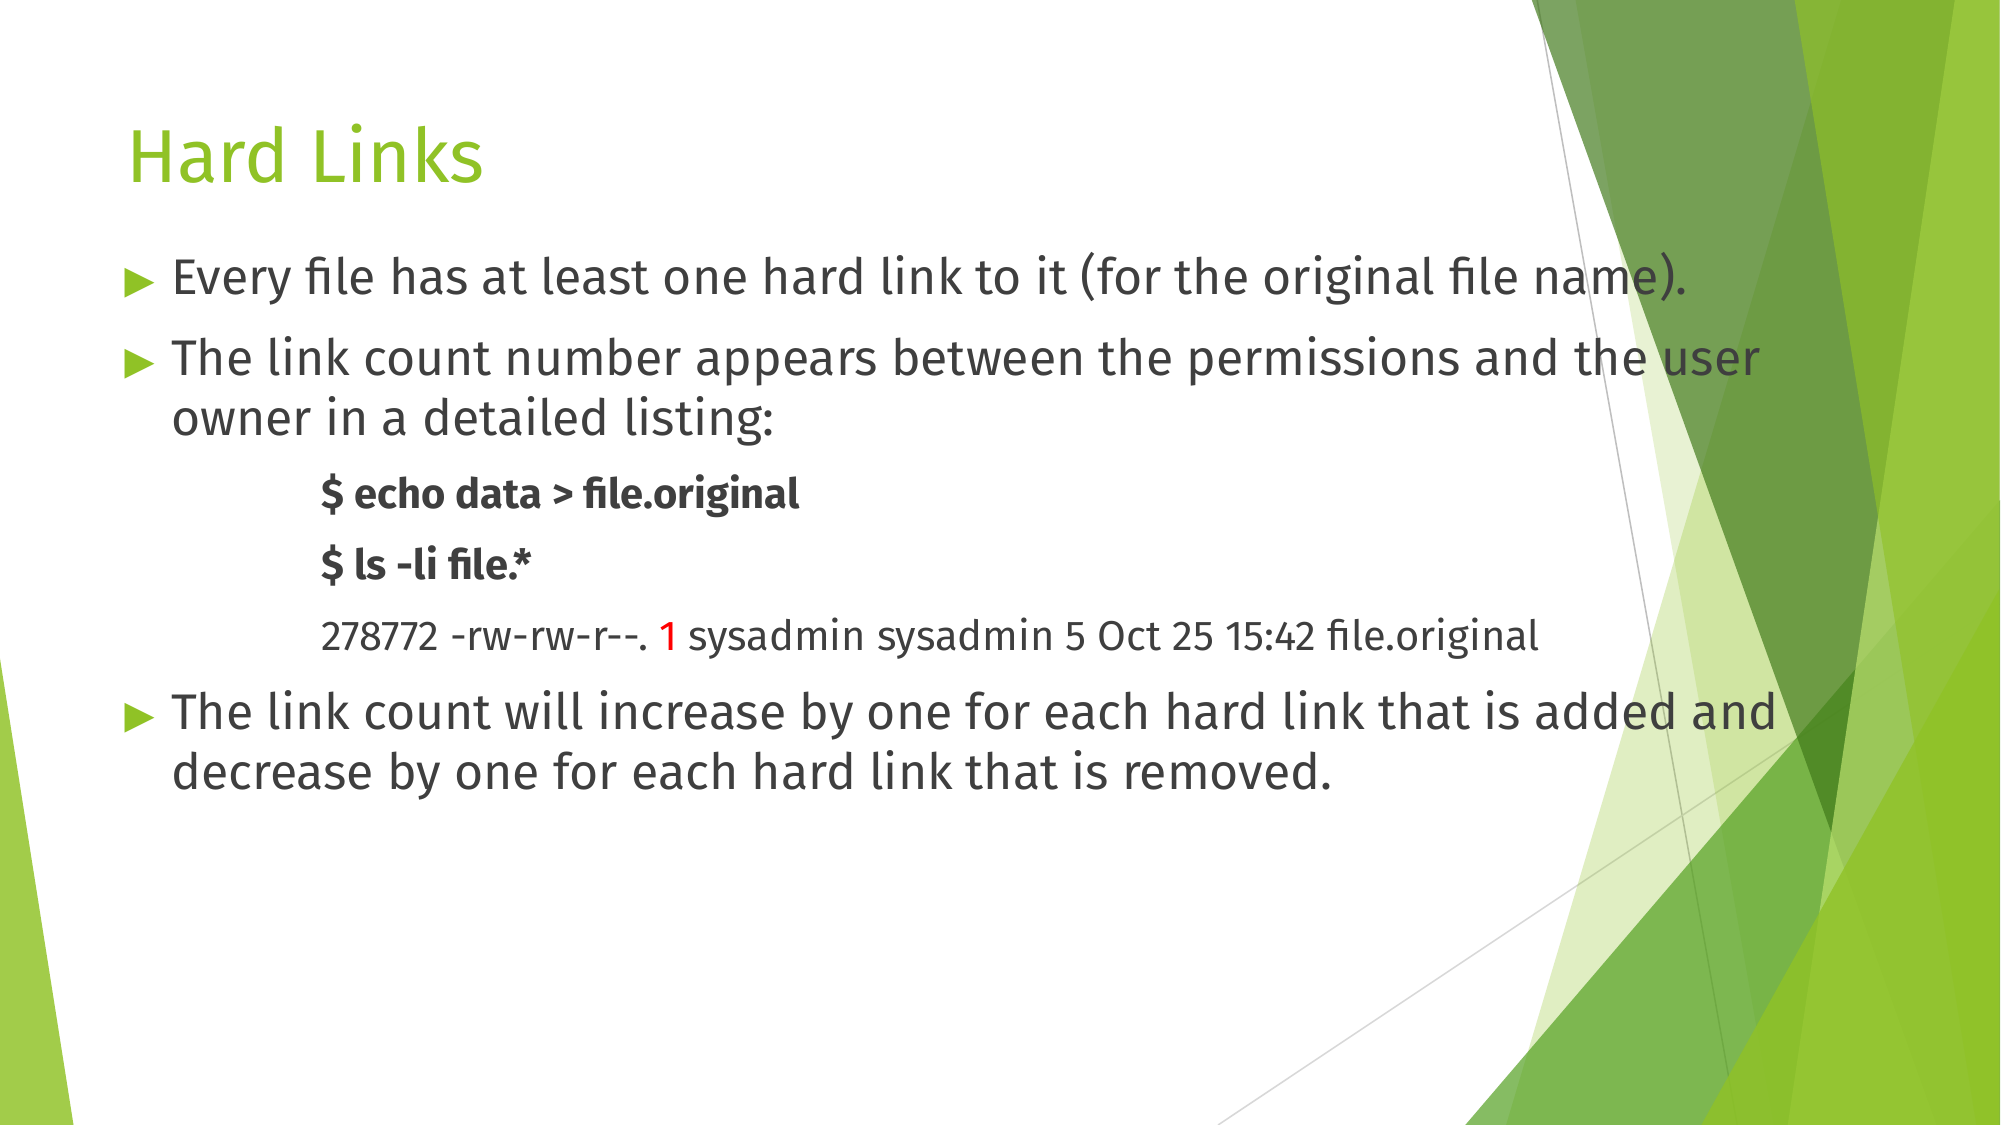

Hard Links
Every file has at least one hard link to it (for the original file name).
The link count number appears between the permissions and the user owner in a detailed listing:
		$ echo data > file.original
		$ ls -li file.*
		278772 -rw-rw-r--. 1 sysadmin sysadmin 5 Oct 25 15:42 file.original
The link count will increase by one for each hard link that is added and decrease by one for each hard link that is removed.